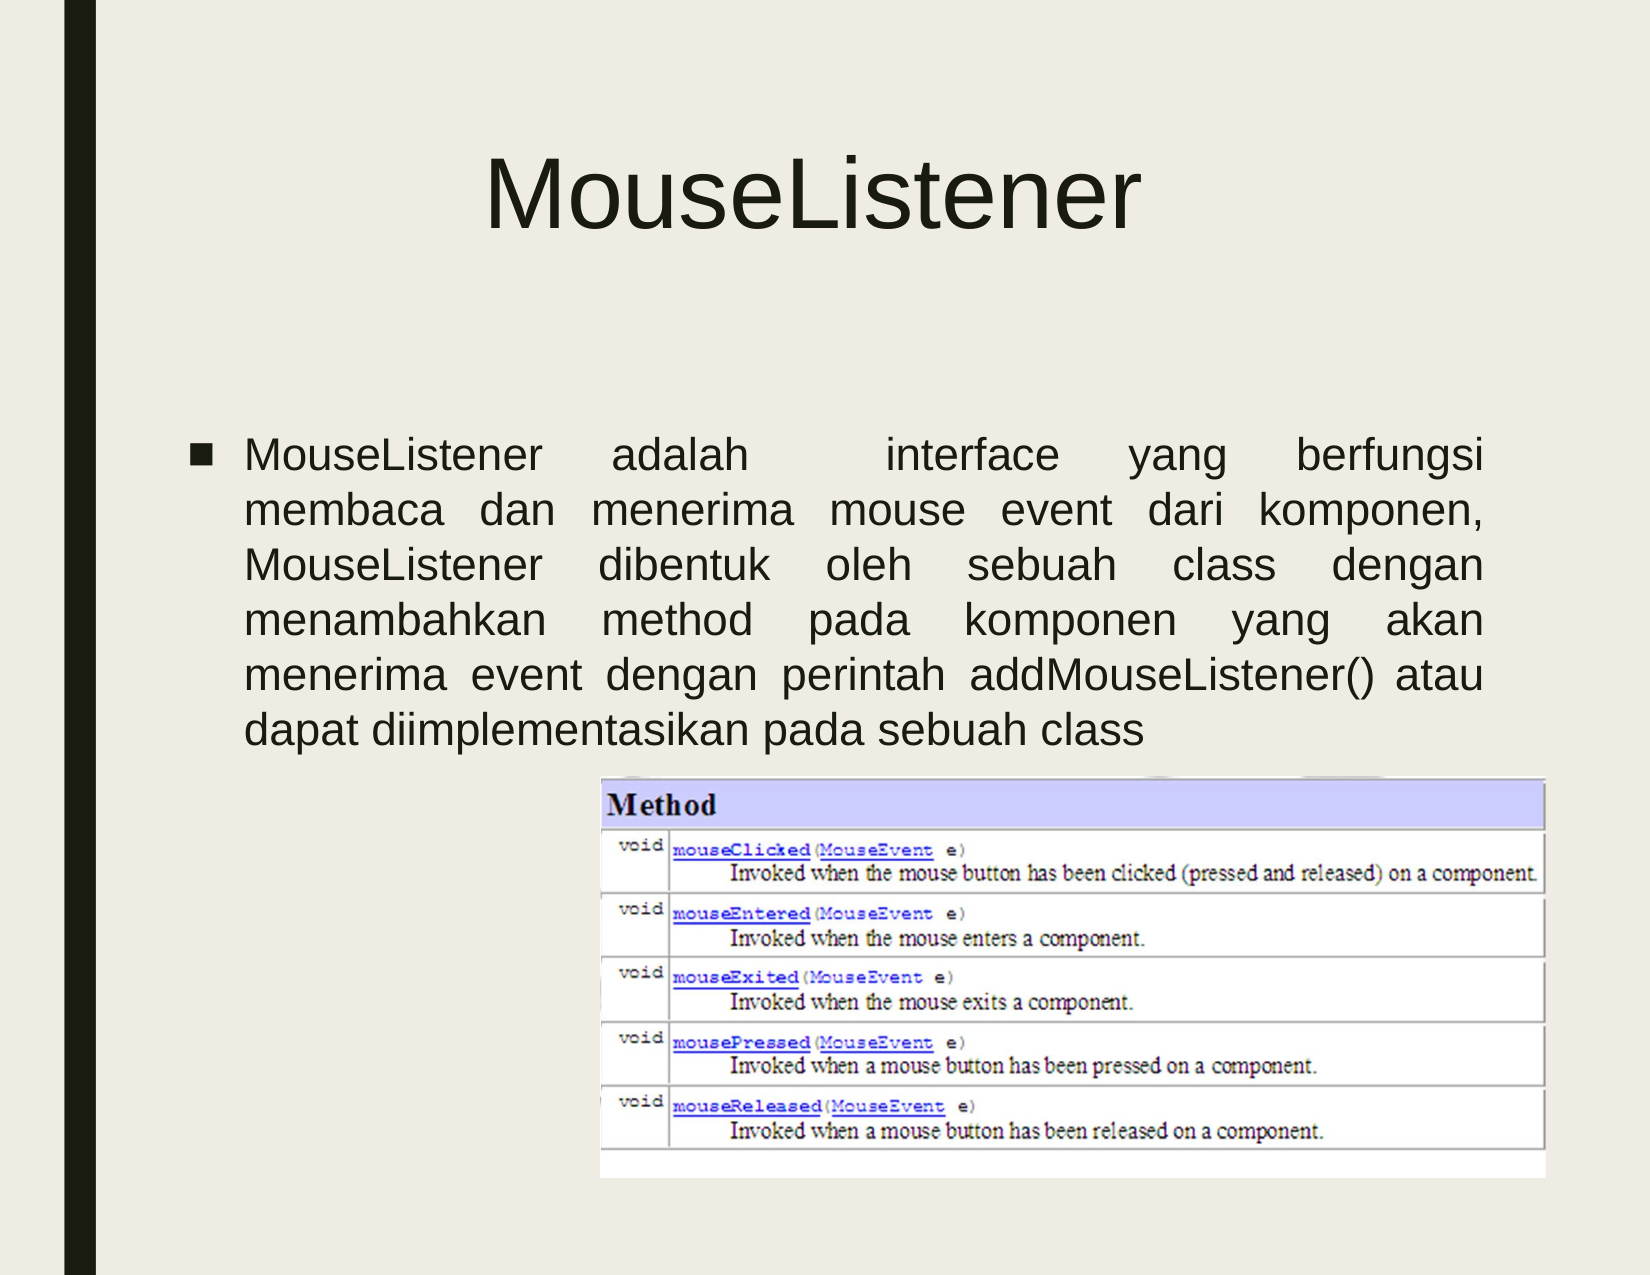

# MouseListener
MouseListener    adalah        interface    yang    berfungsi membaca dan menerima mouse event dari komponen, MouseListener  dibentuk  oleh  sebuah  class  dengan menambahkan  method  pada  komponen  yang  akan menerima event dengan perintah addMouseListener() atau dapat diimplementasikan pada sebuah class
Pemrograman Berorientasi Objek 	45